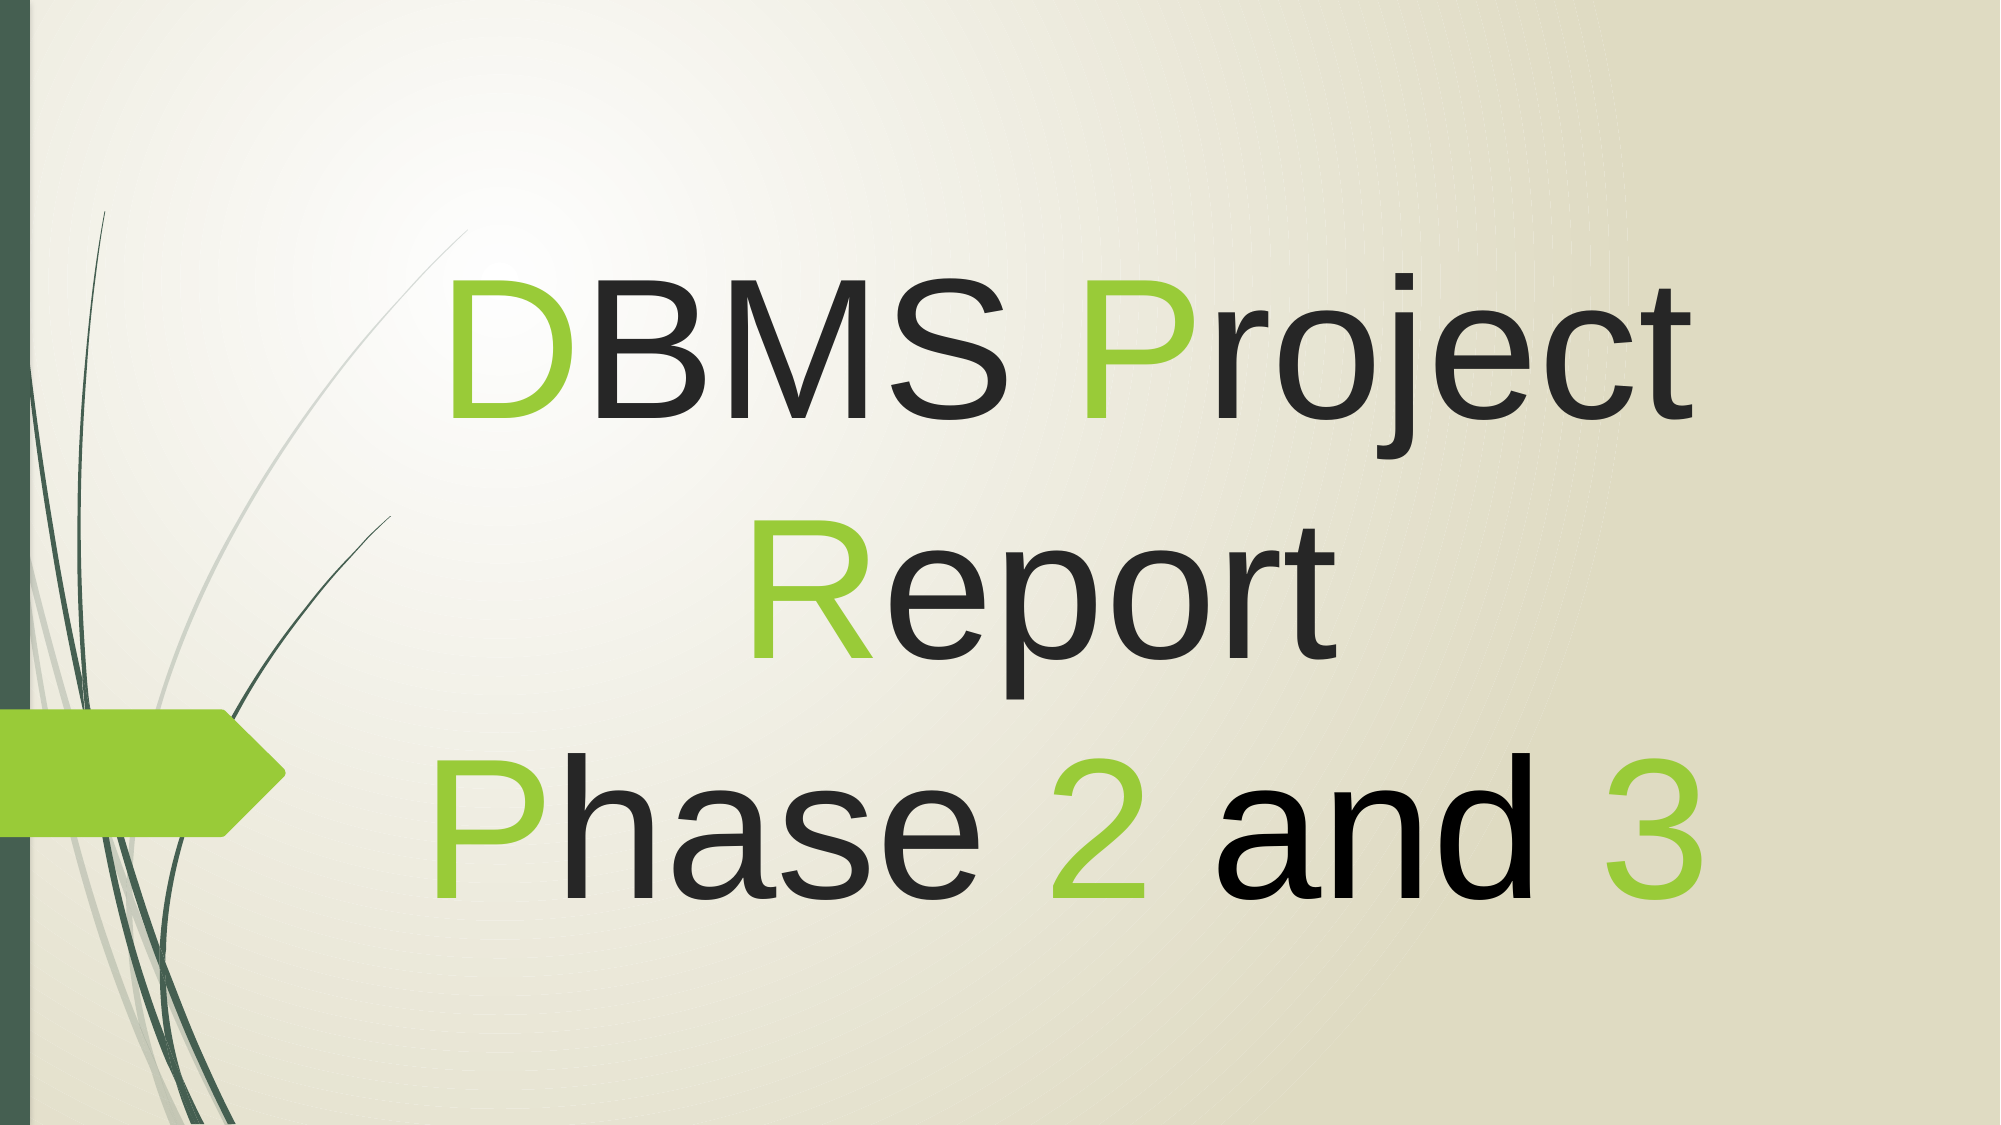

# DBMS Project Report Phase 2 and 3